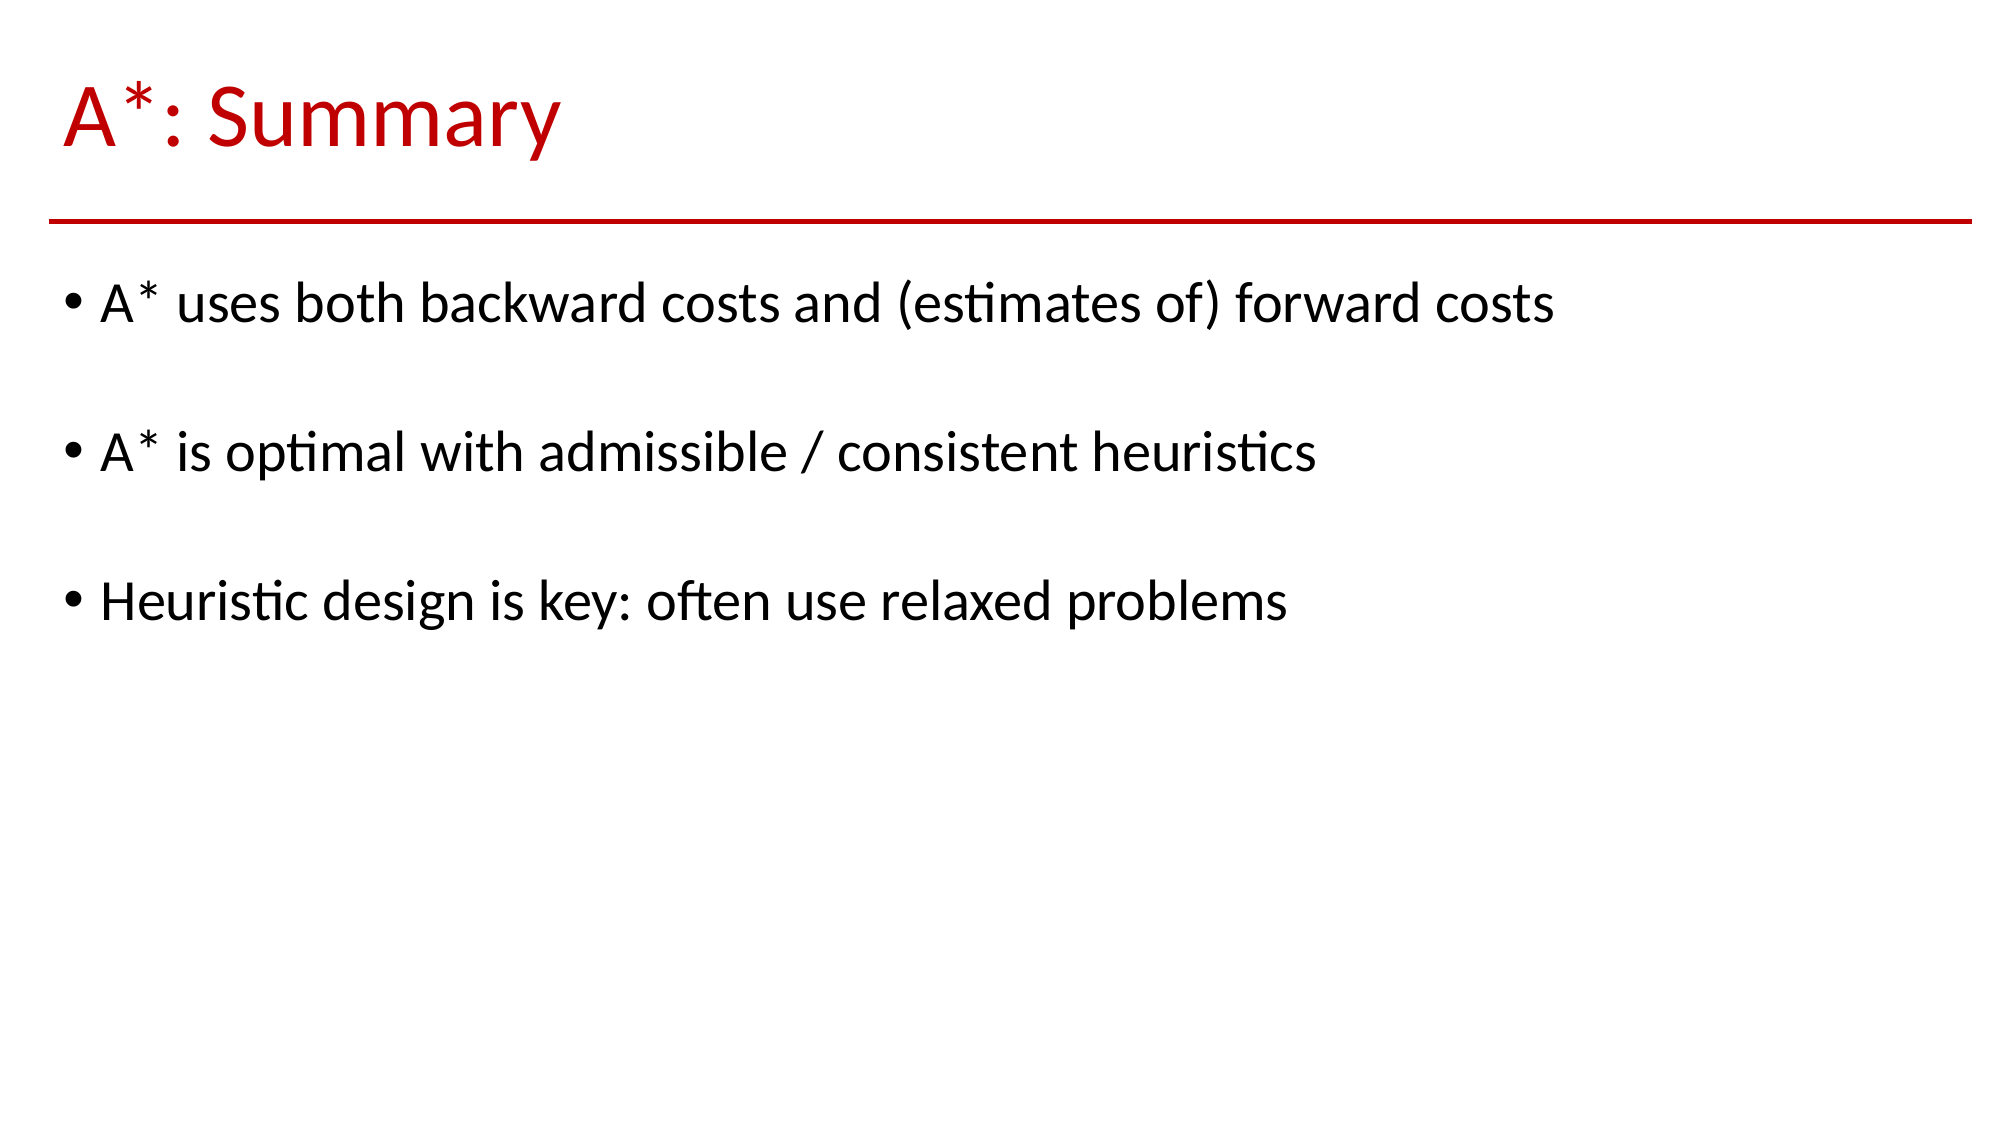

# A*: Summary
A* uses both backward costs and (estimates of) forward costs

A* is optimal with admissible / consistent heuristics

Heuristic design is key: often use relaxed problems